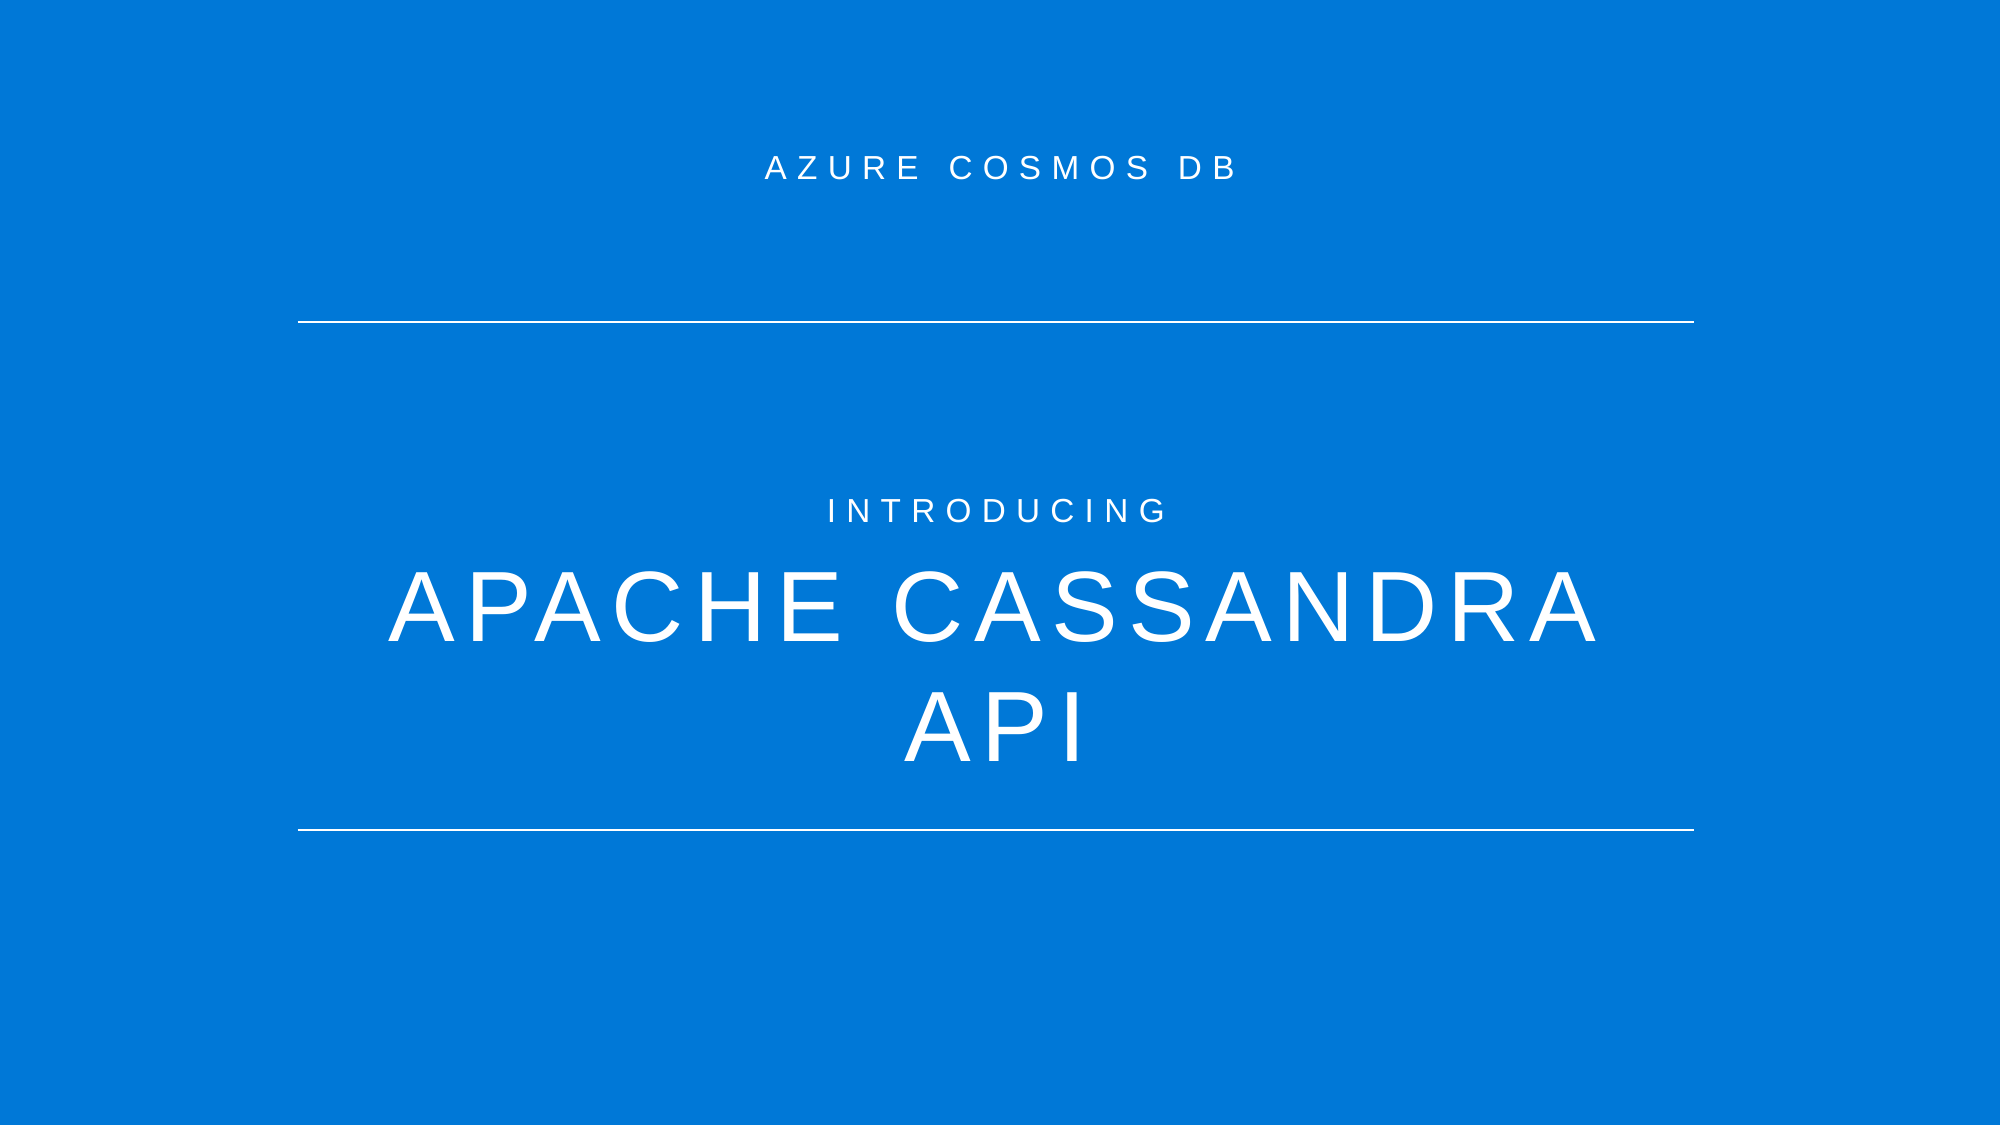

Azure Cosmos DB
Introducing
Apache Cassandra API